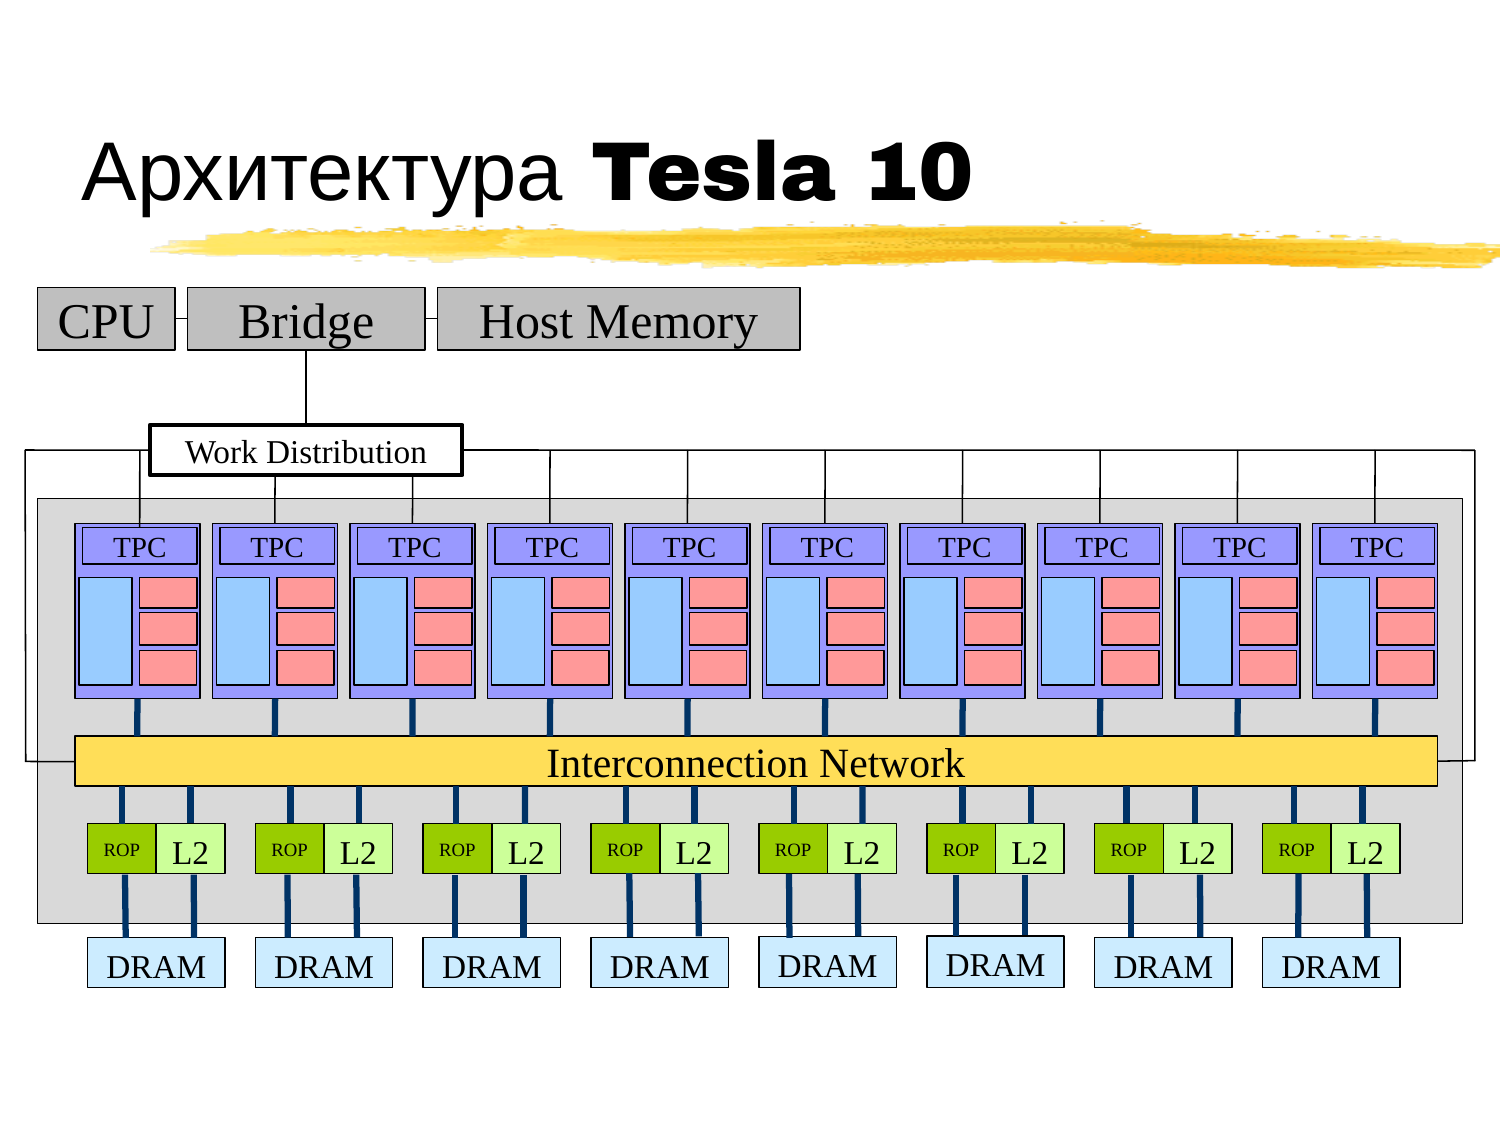

# Архитектура Tesla 10
CPU
Bridge
Host Memory
Work Distribution

TPC

TPC

TPC

TPC

TPC

TPC

TPC

TPC

TPC

TPC

Interconnection Network
ROP
L2
ROP
L2
ROP
L2
ROP
L2
ROP
L2
ROP
L2
ROP
L2
ROP
L2
DRAM
DRAM
DRAM
DRAM
DRAM
DRAM
DRAM
DRAM